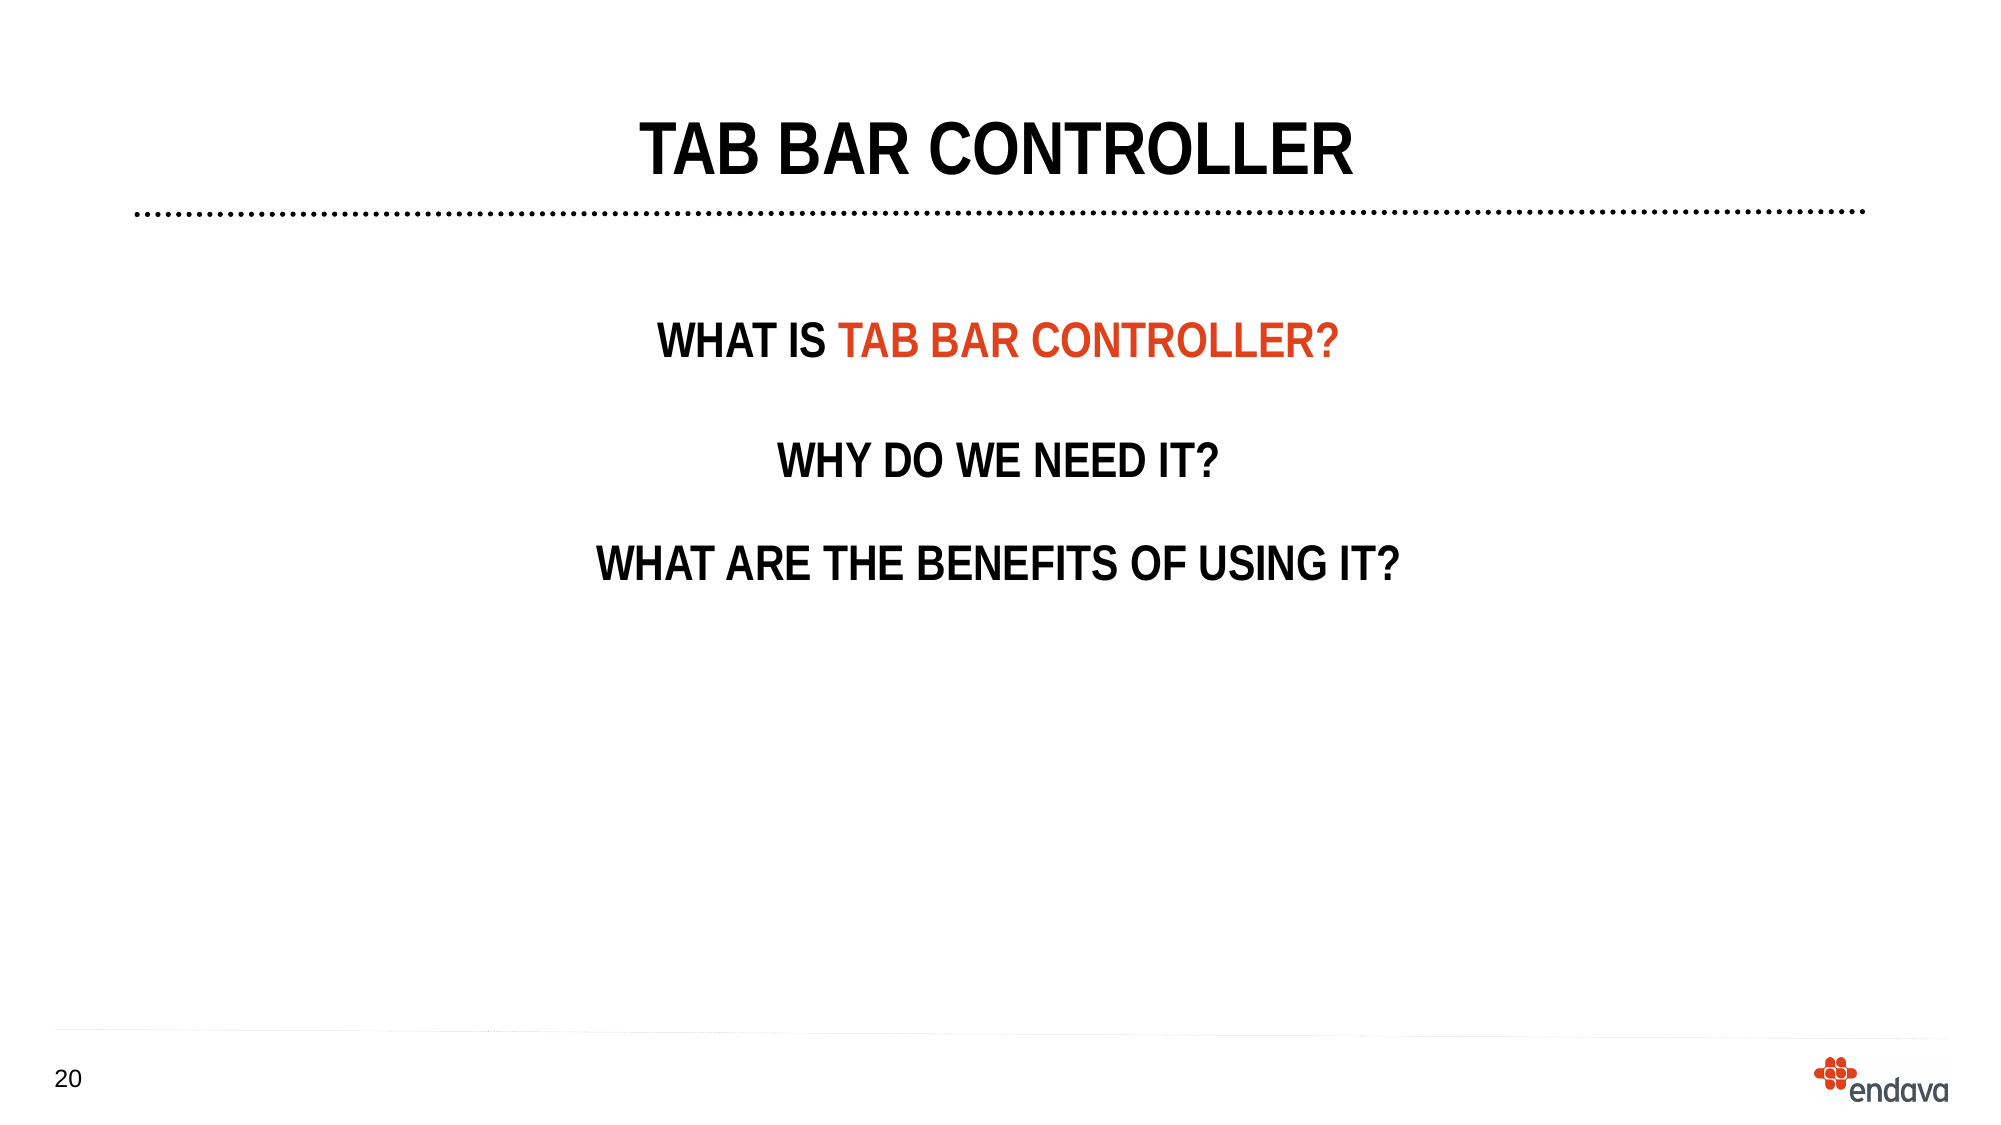

# TAB BAR Controller
What is TAB BAR CONTROLLER?
Why DO we need IT?
What are the benefits of using it?